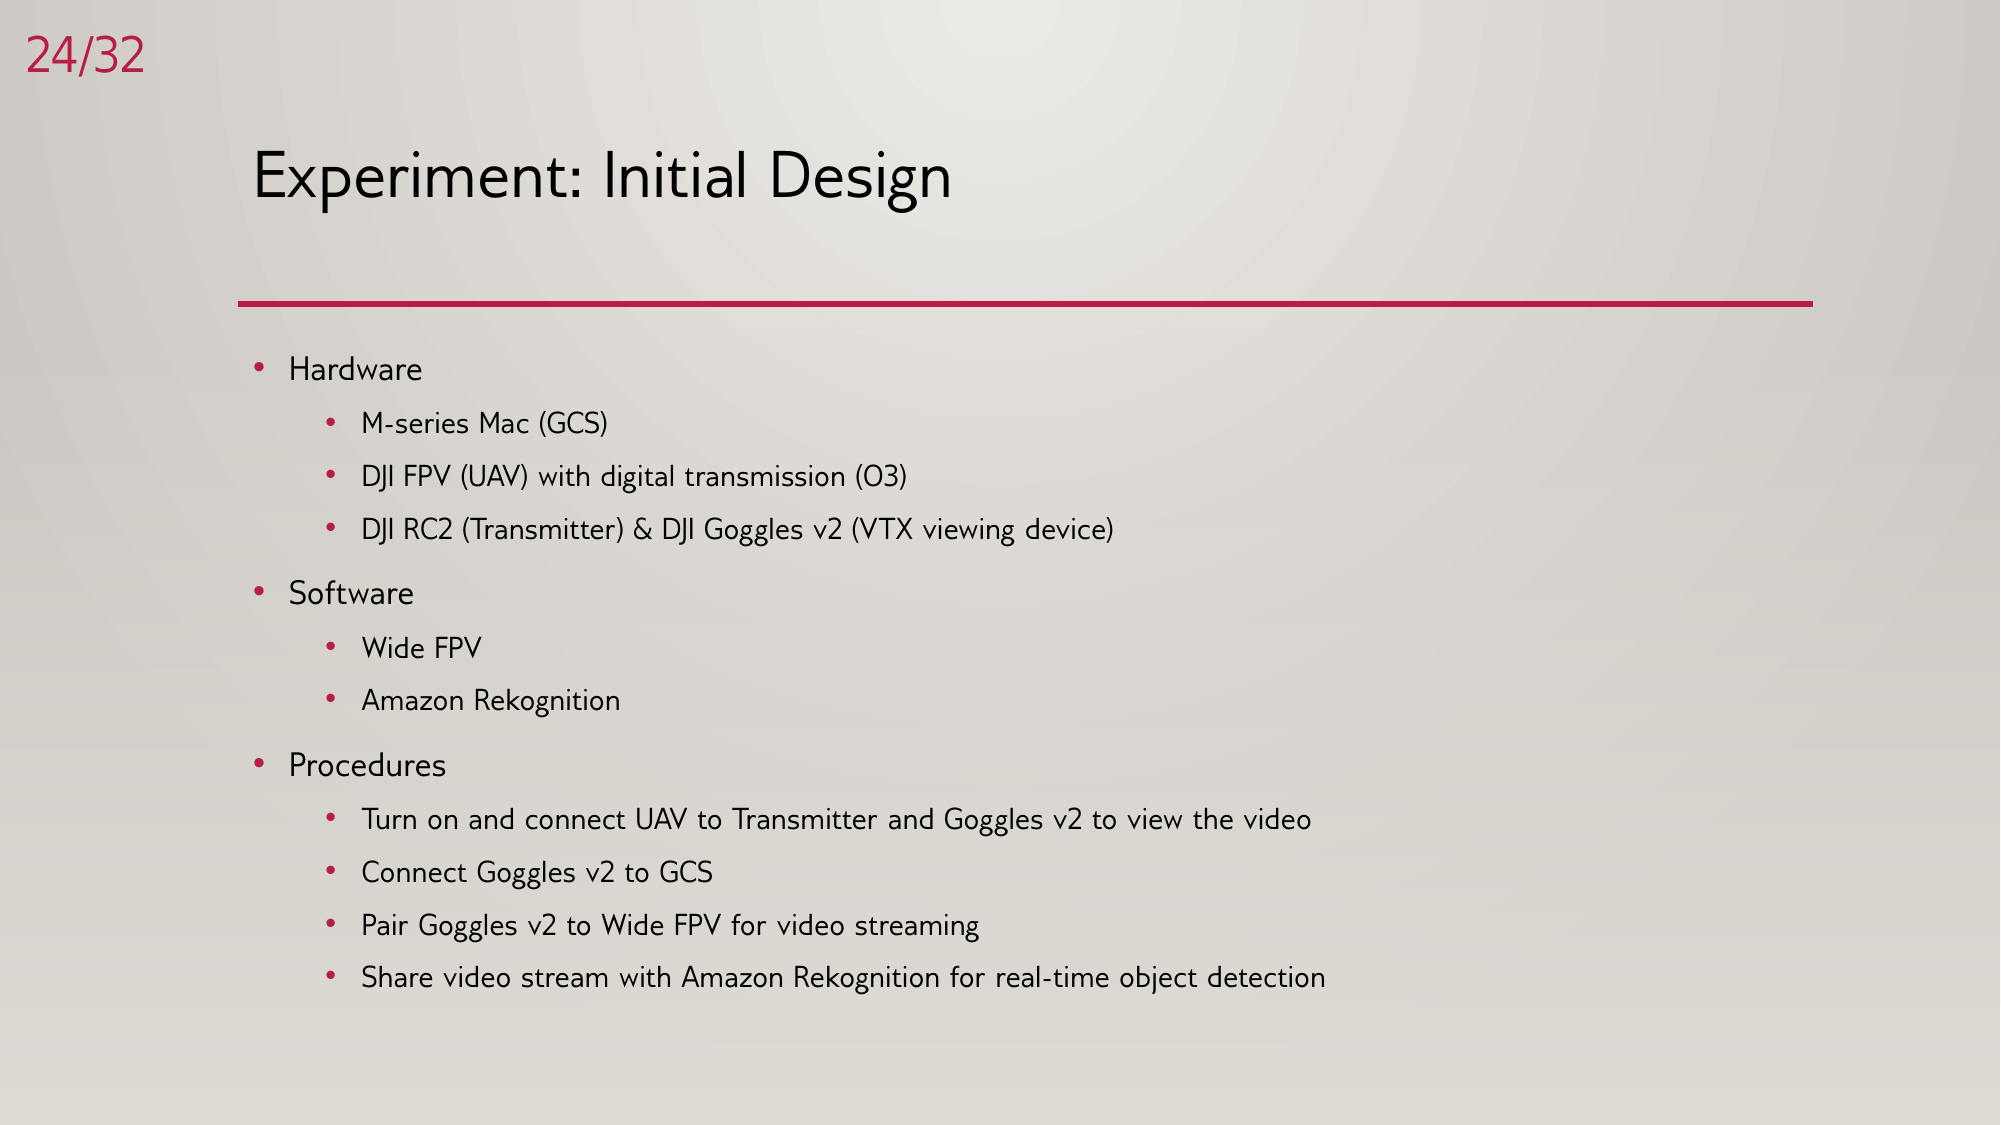

24/32
# Experiment: Initial Design
Hardware
M-series Mac (GCS)
DJI FPV (UAV) with digital transmission (O3)
DJI RC2 (Transmitter) & DJI Goggles v2 (VTX viewing device)
Software
Wide FPV
Amazon Rekognition
Procedures
Turn on and connect UAV to Transmitter and Goggles v2 to view the video
Connect Goggles v2 to GCS
Pair Goggles v2 to Wide FPV for video streaming
Share video stream with Amazon Rekognition for real-time object detection